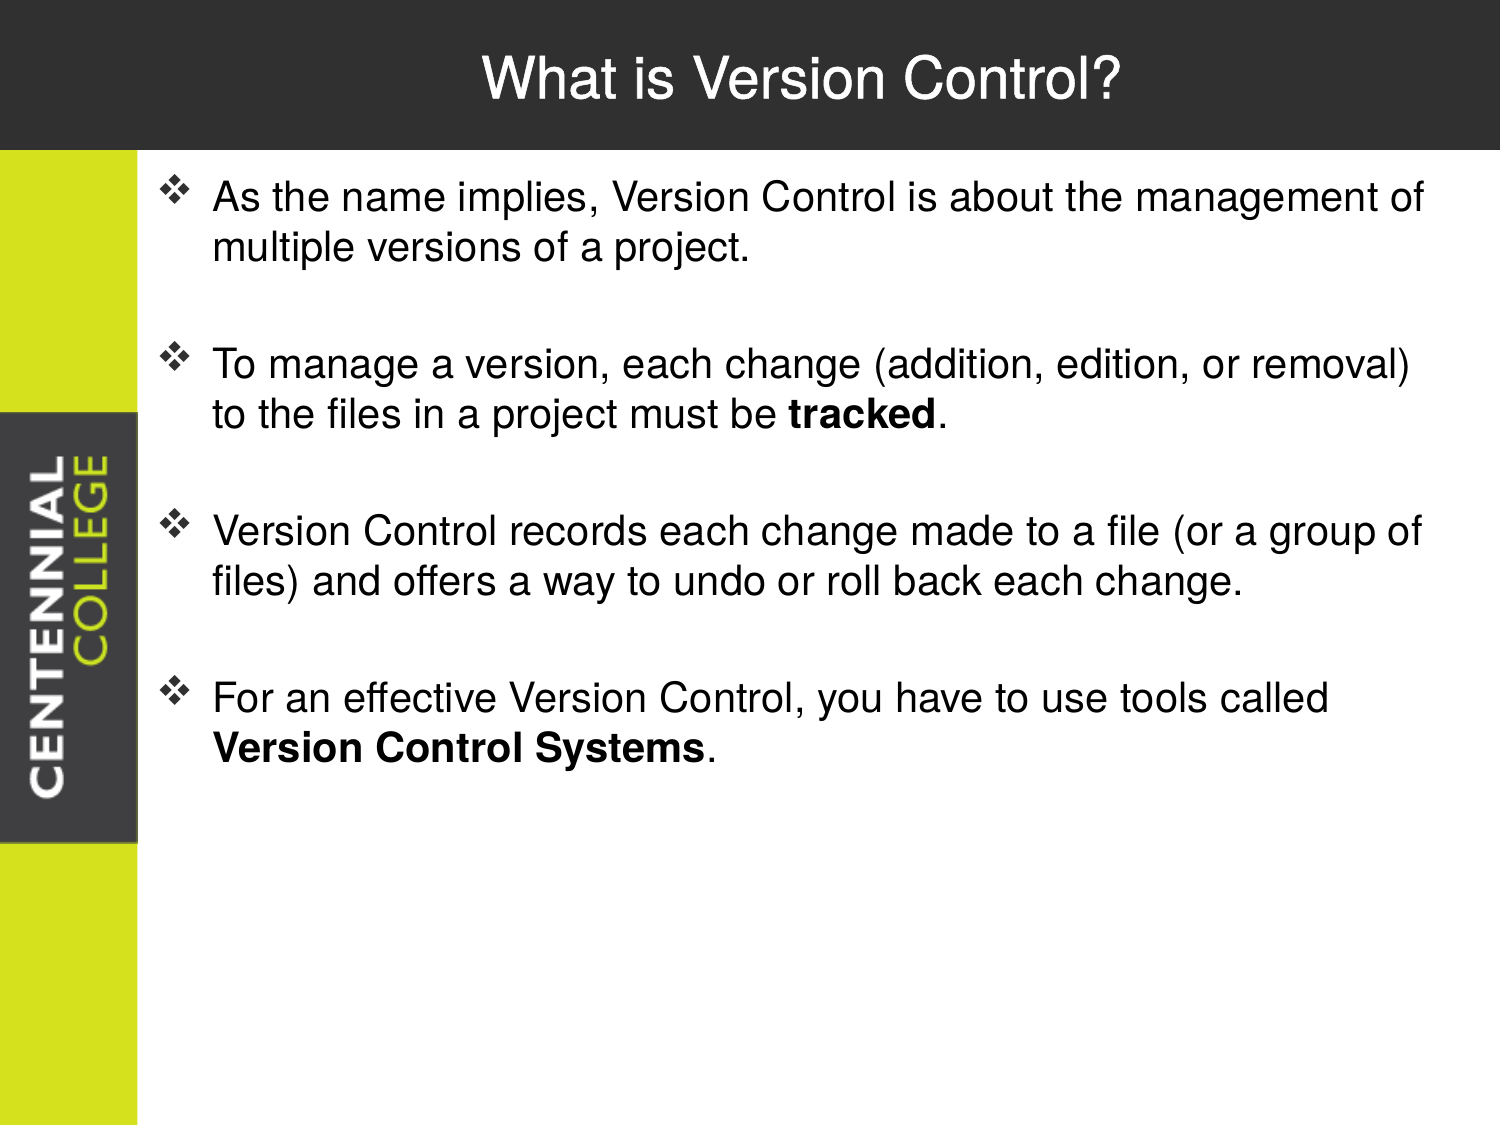

# What is Version Control?
As the name implies, Version Control is about the management of multiple versions of a project.

To manage a version, each change (addition, edition, or removal) to the files in a project must be tracked.

Version Control records each change made to a file (or a group of files) and offers a way to undo or roll back each change.

For an effective Version Control, you have to use tools called Version Control Systems.